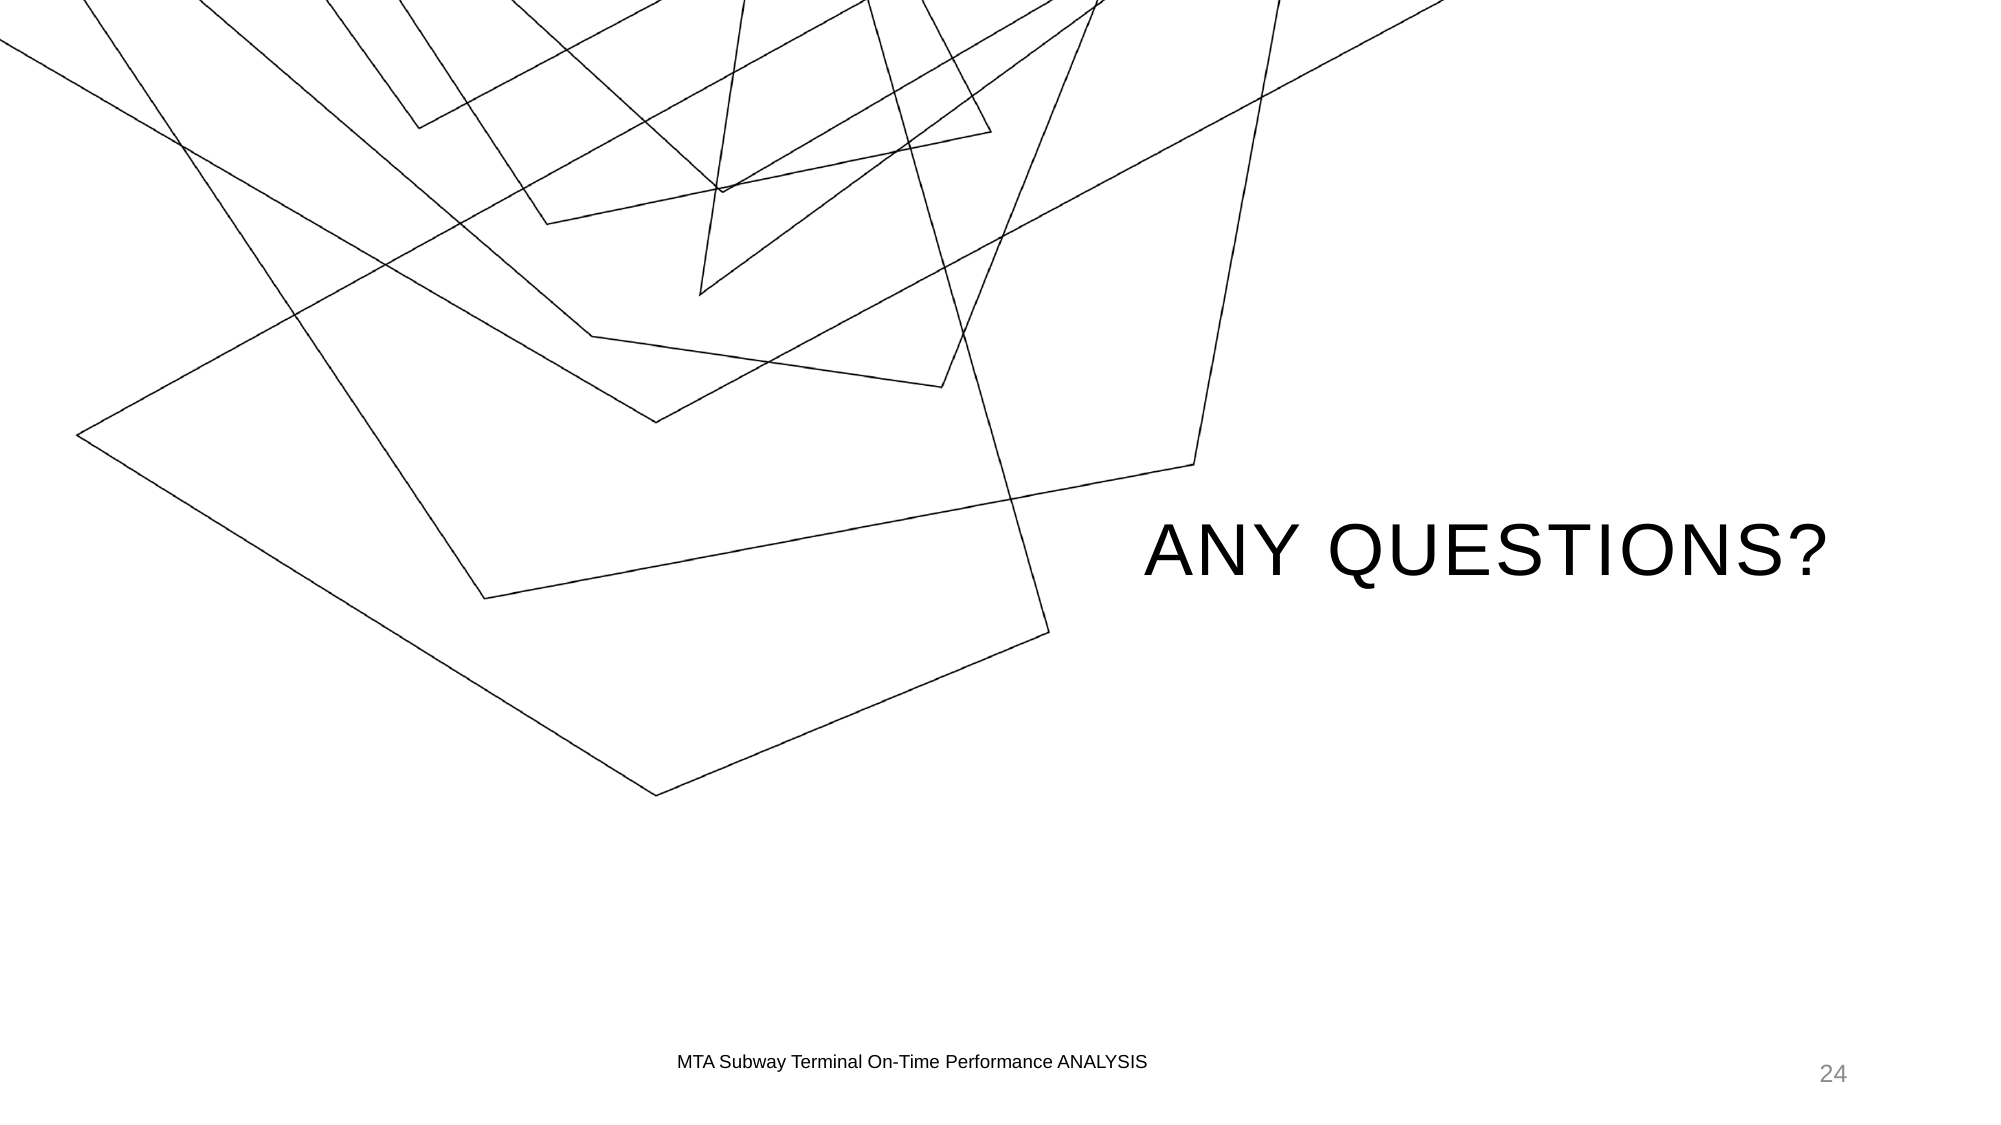

# ANY QUESTIONS?
MTA Subway Terminal On-Time Performance ANALYSIS
24